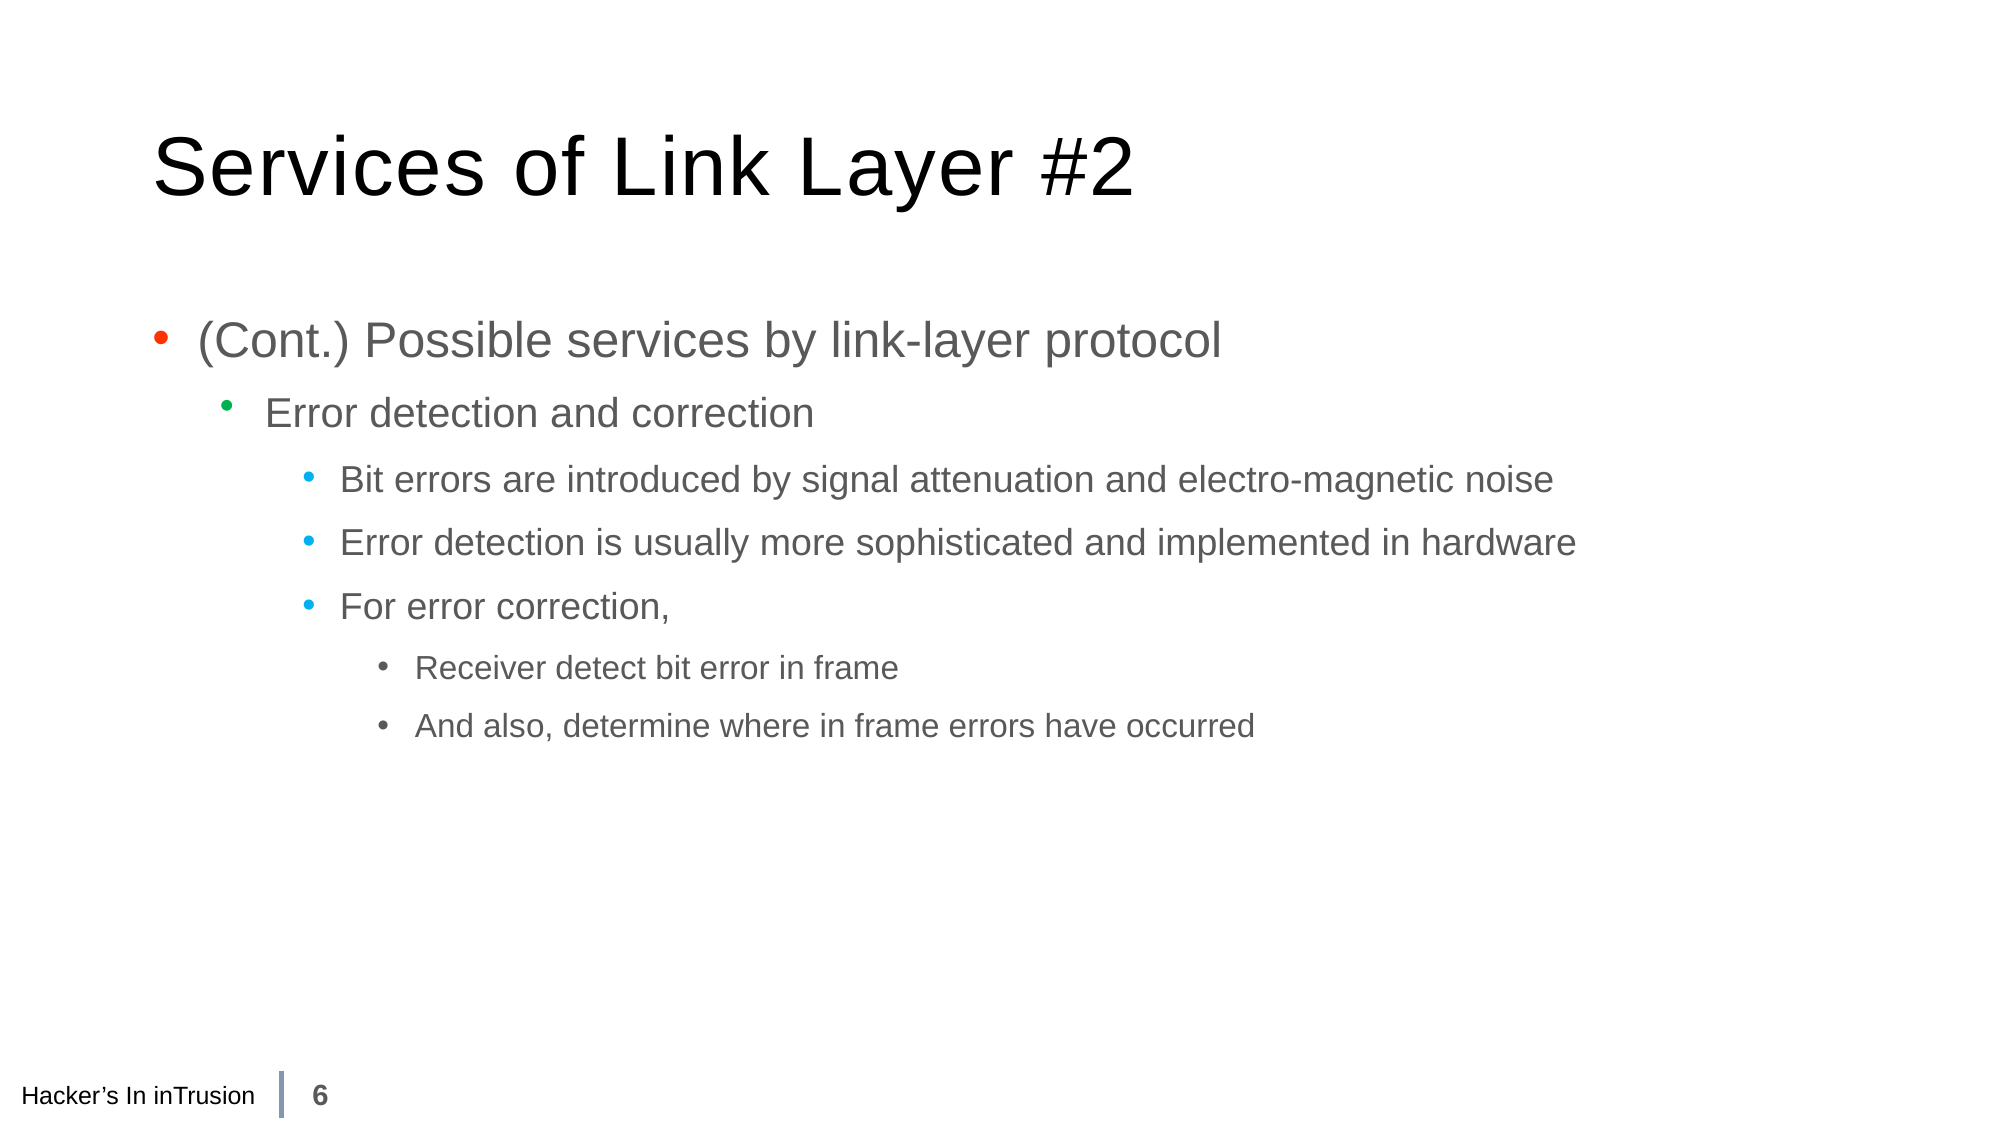

# Services of Link Layer #2
(Cont.) Possible services by link-layer protocol
Error detection and correction
Bit errors are introduced by signal attenuation and electro-magnetic noise
Error detection is usually more sophisticated and implemented in hardware
For error correction,
Receiver detect bit error in frame
And also, determine where in frame errors have occurred